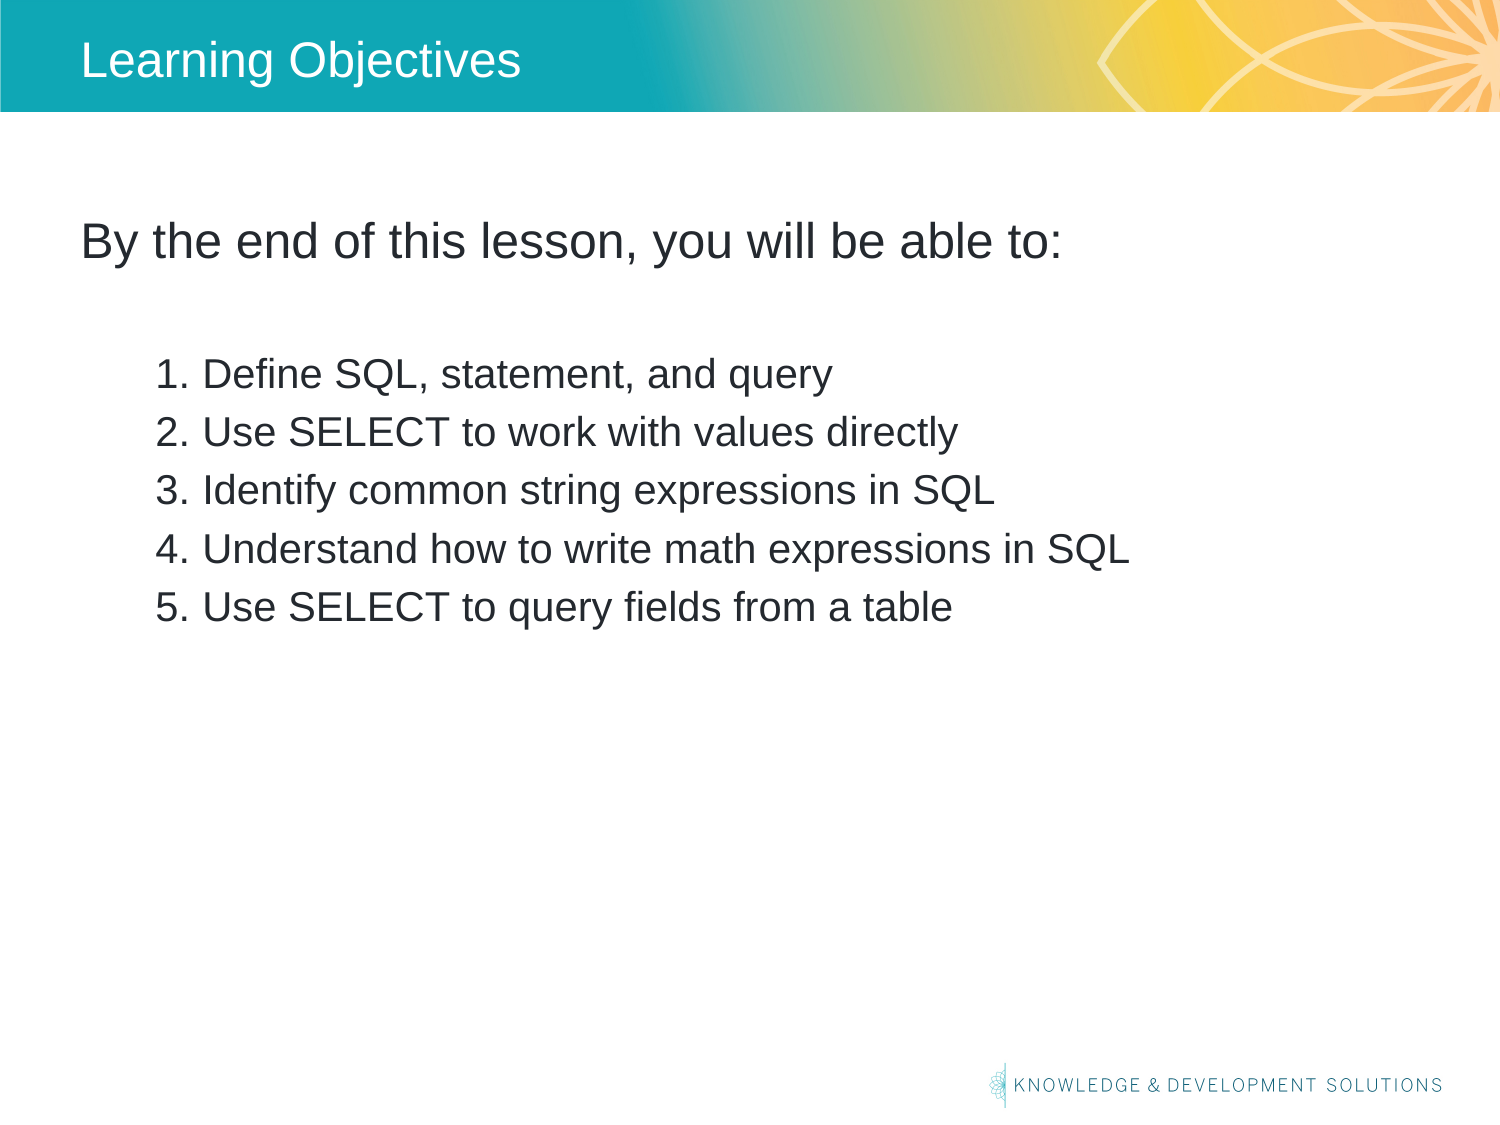

# Learning Objectives
By the end of this lesson, you will be able to:

Define SQL, statement, and query
Use SELECT to work with values directly
Identify common string expressions in SQL
Understand how to write math expressions in SQL
Use SELECT to query fields from a table